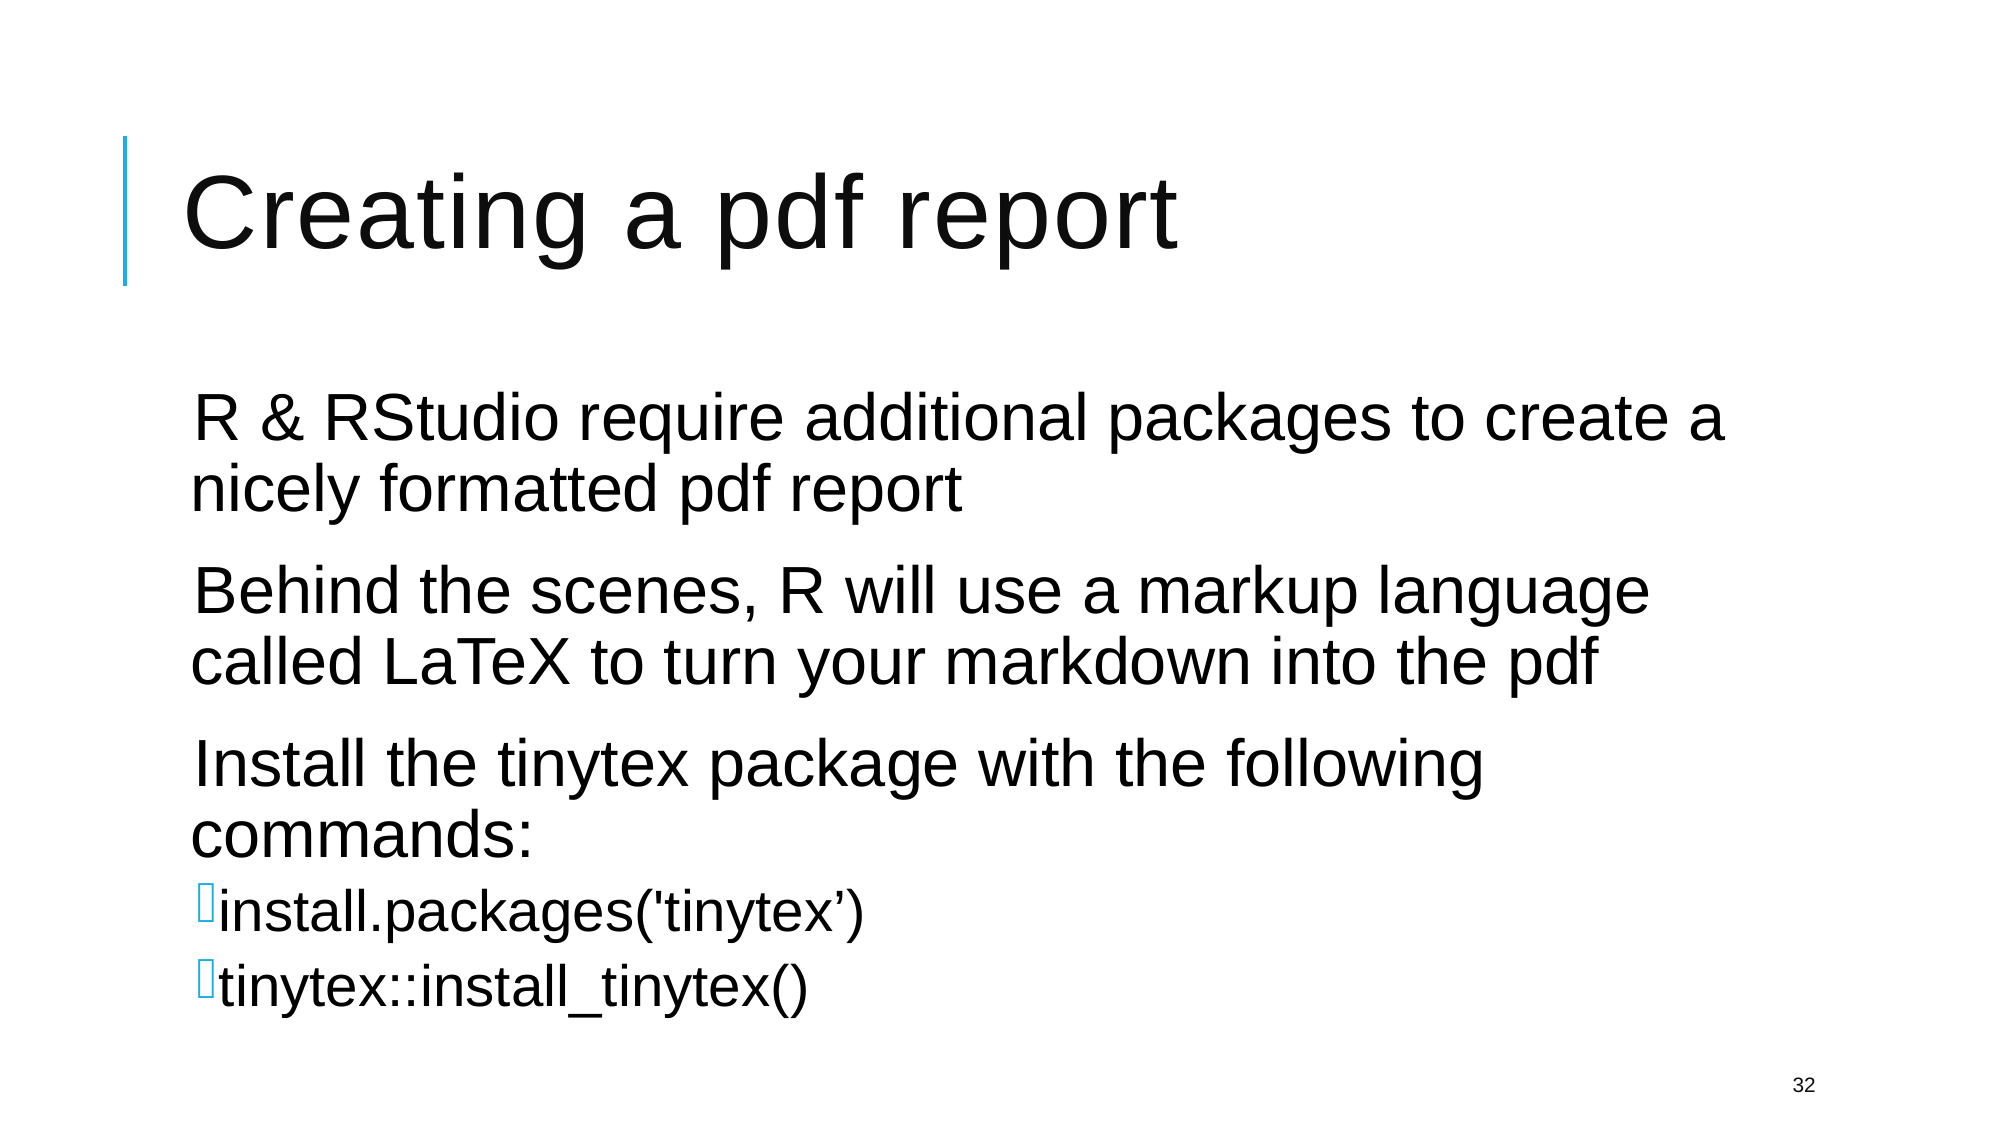

# Creating a pdf report
R & RStudio require additional packages to create a nicely formatted pdf report
Behind the scenes, R will use a markup language called LaTeX to turn your markdown into the pdf
Install the tinytex package with the following commands:
install.packages('tinytex’)
tinytex::install_tinytex()
32